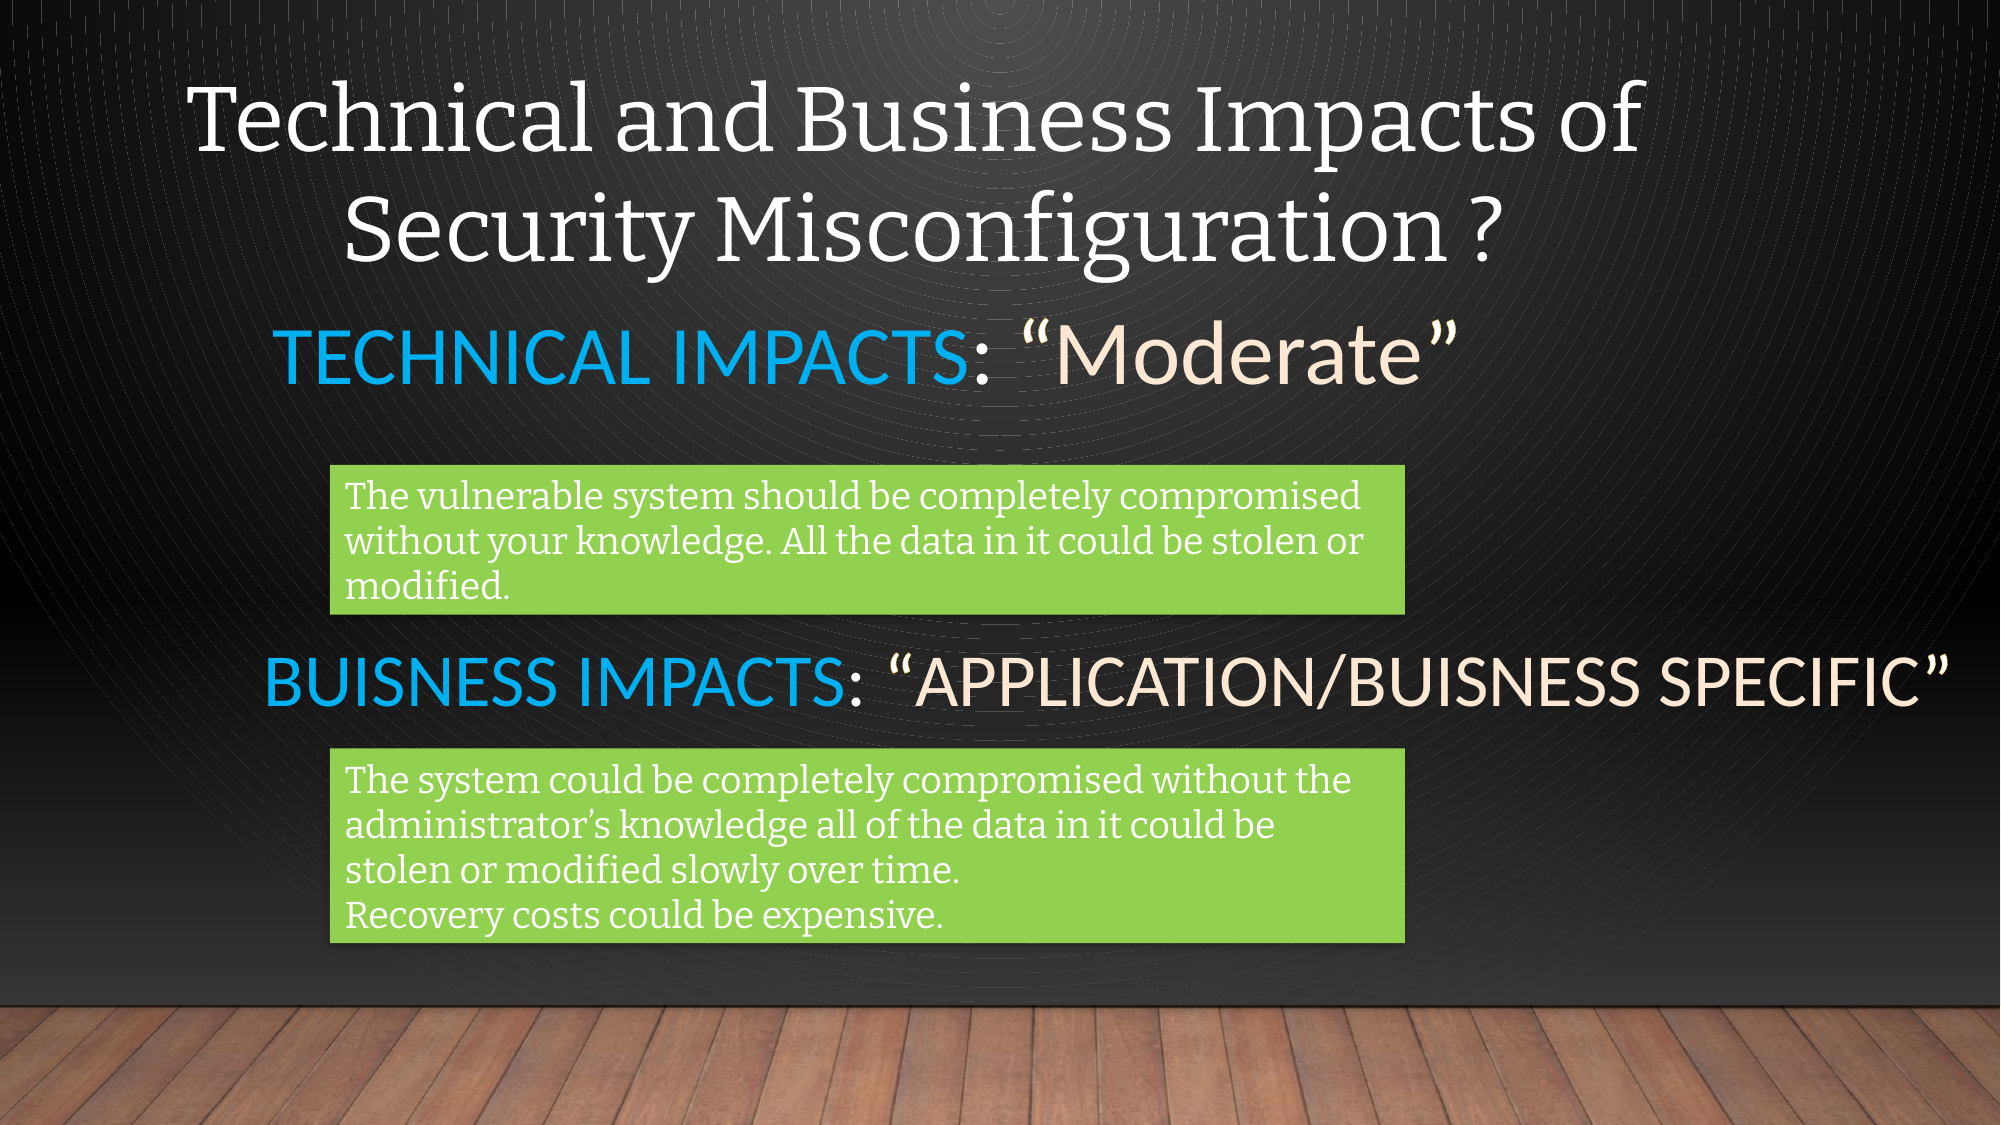

Technical and Business Impacts of
Security Misconfiguration ?
TECHNICAL IMPACTS: “Moderate”
#
The vulnerable system should be completely compromised without your knowledge. All the data in it could be stolen or modified.

BUISNESS IMPACTS: “APPLICATION/BUISNESS SPECIFIC”
The system could be completely compromised without the administrator’s knowledge all of the data in it could be stolen or modified slowly over time.
Recovery costs could be expensive.